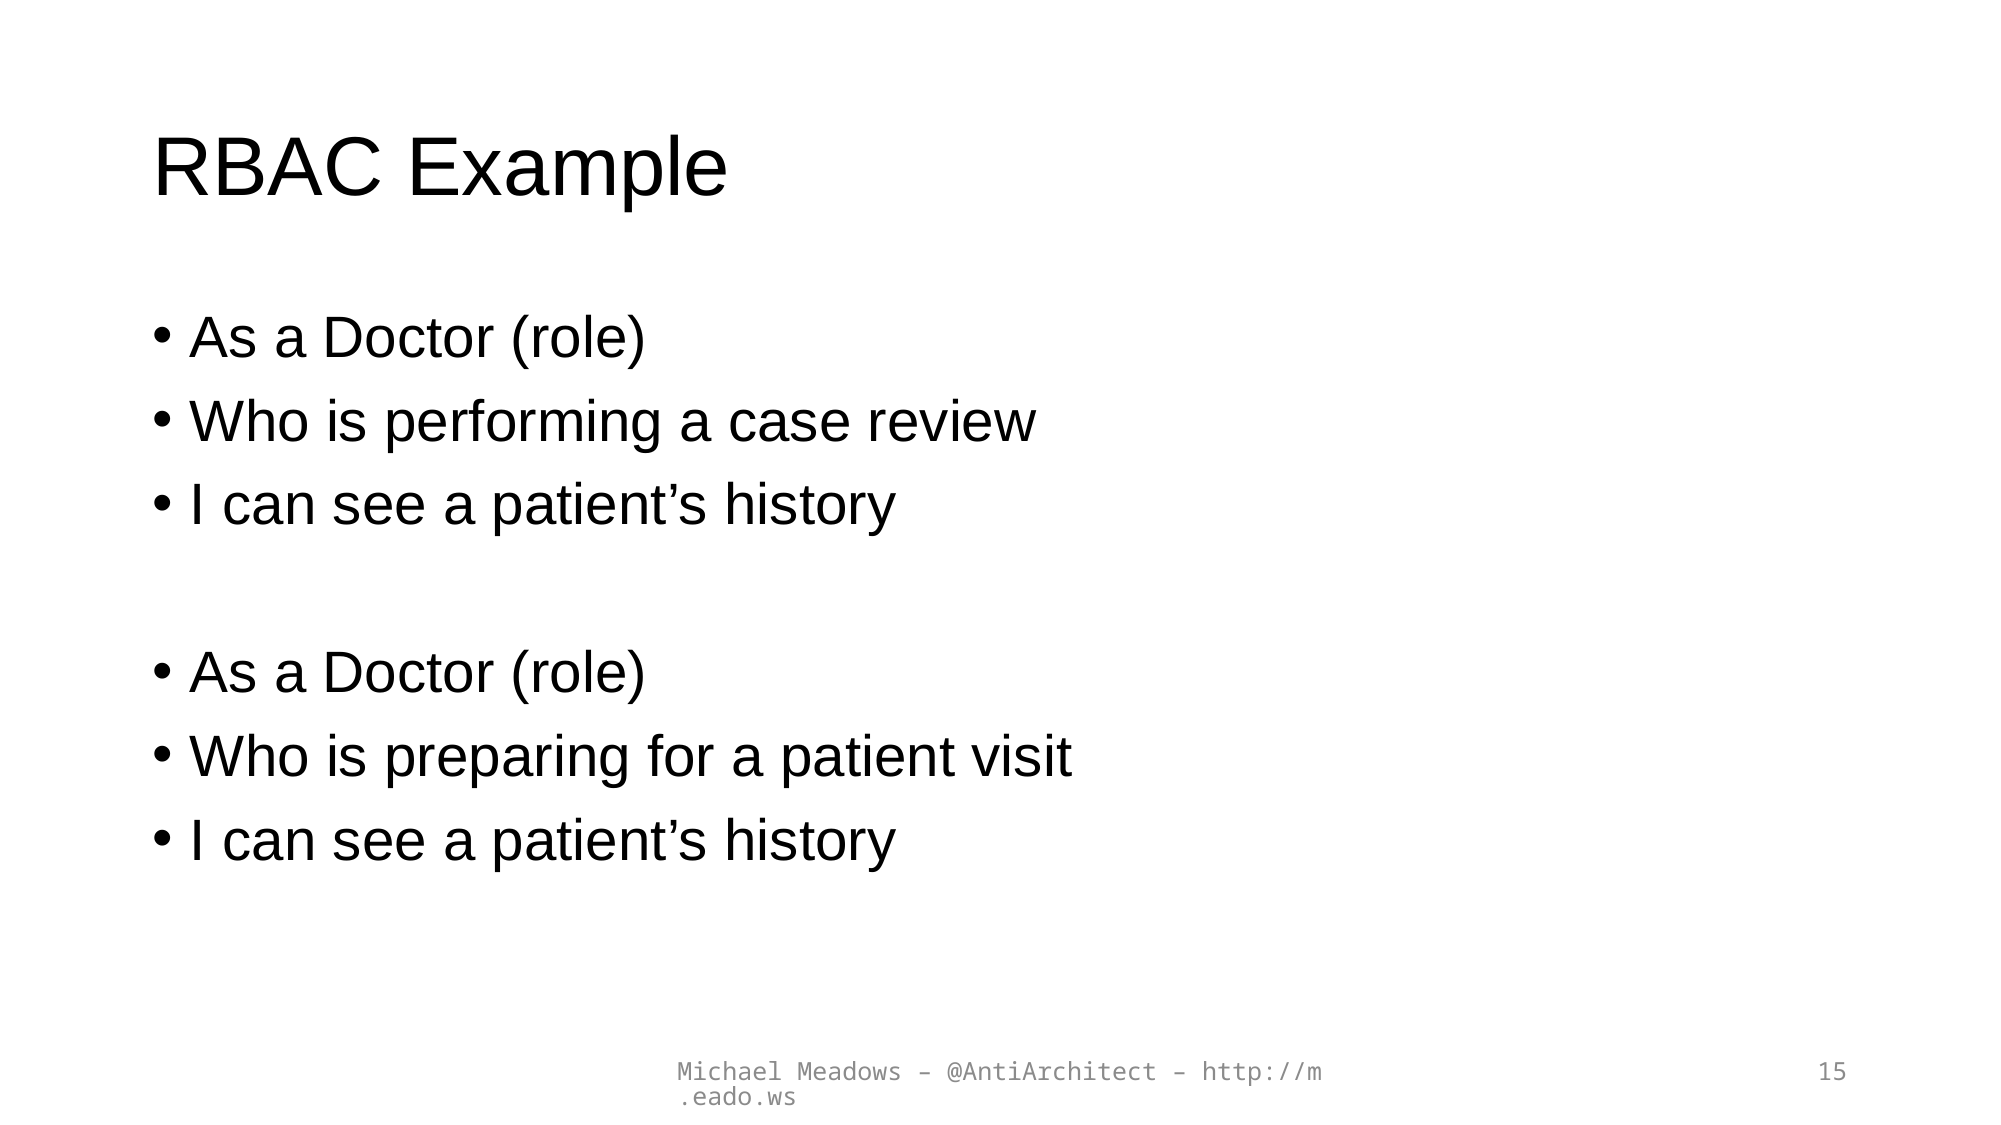

# RBAC Example
As a Doctor (role)
Who is performing a case review
I can see a patient’s history

As a Doctor (role)
Who is preparing for a patient visit
I can see a patient’s history
Michael Meadows – @AntiArchitect – http://m.eado.ws
15